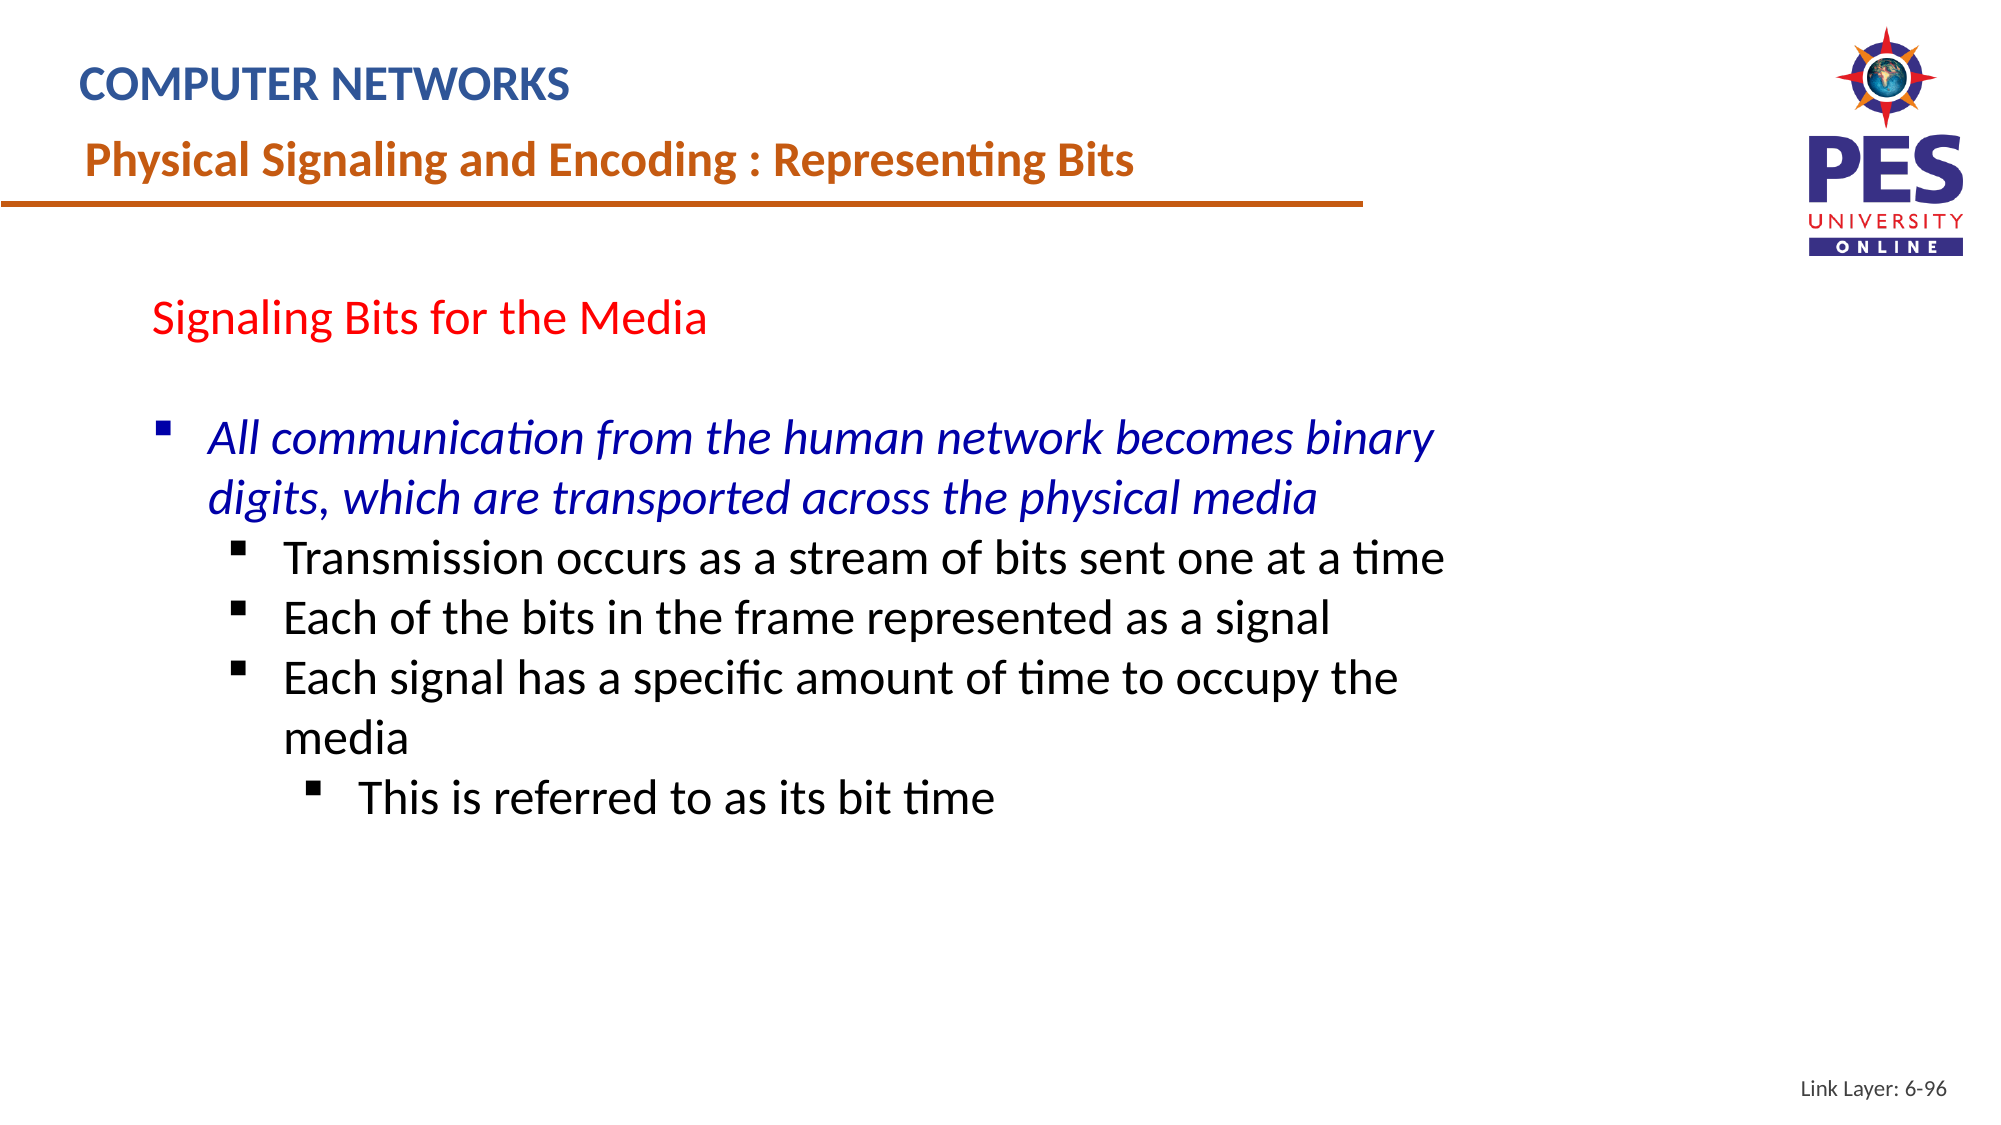

COMPUTER NETWORKS
Physical Signaling and Encoding : Representing Bits

Signaling Bits for the Media

All communication from the human network becomes binary digits, which are transported across the physical media
Transmission occurs as a stream of bits sent one at a time
Each of the bits in the frame represented as a signal
Each signal has a specific amount of time to occupy the media
This is referred to as its bit time
Link Layer: 6-96